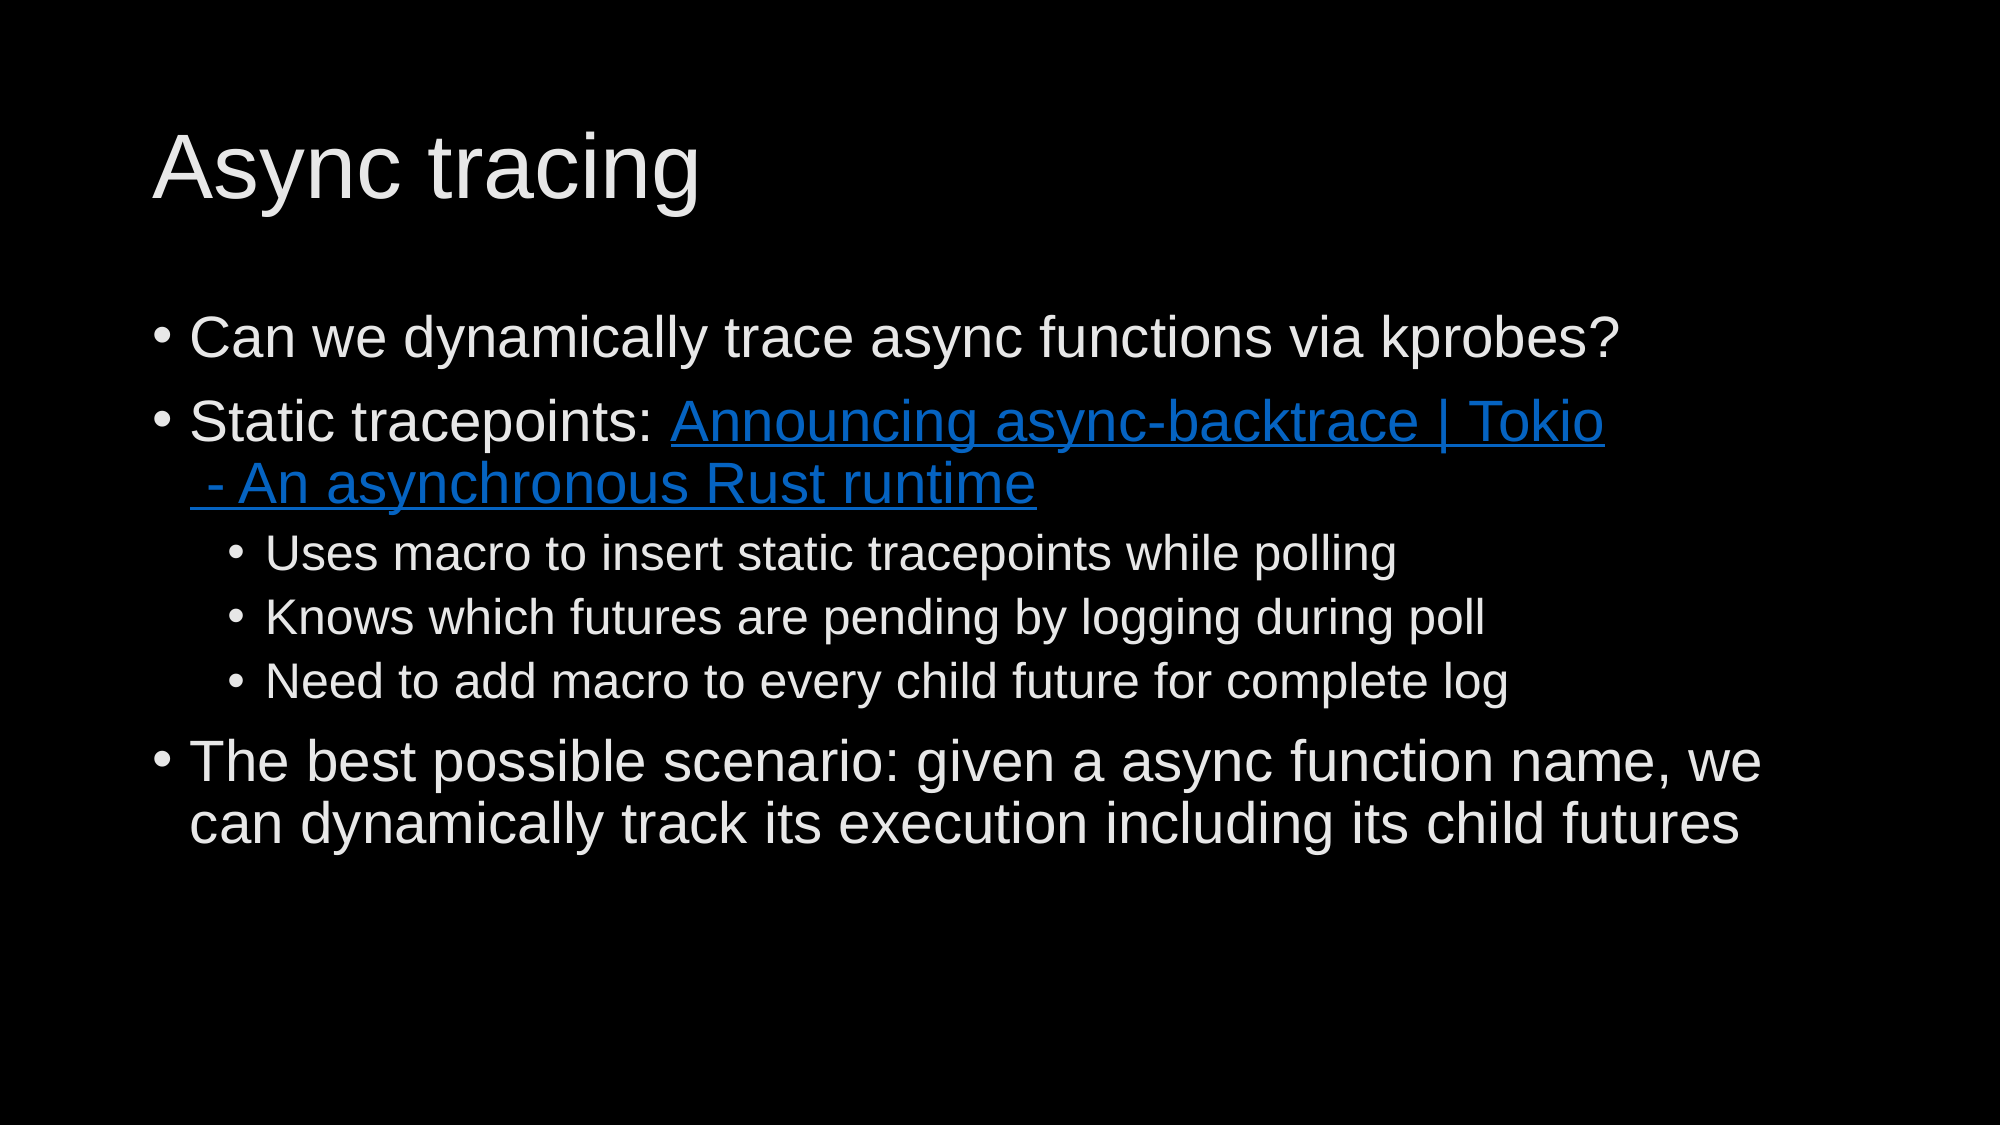

# Async tracing
Can we dynamically trace async functions via kprobes?
Static tracepoints: Announcing async-backtrace | Tokio - An asynchronous Rust runtime
Uses macro to insert static tracepoints while polling
Knows which futures are pending by logging during poll
Need to add macro to every child future for complete log
The best possible scenario: given a async function name, we can dynamically track its execution including its child futures